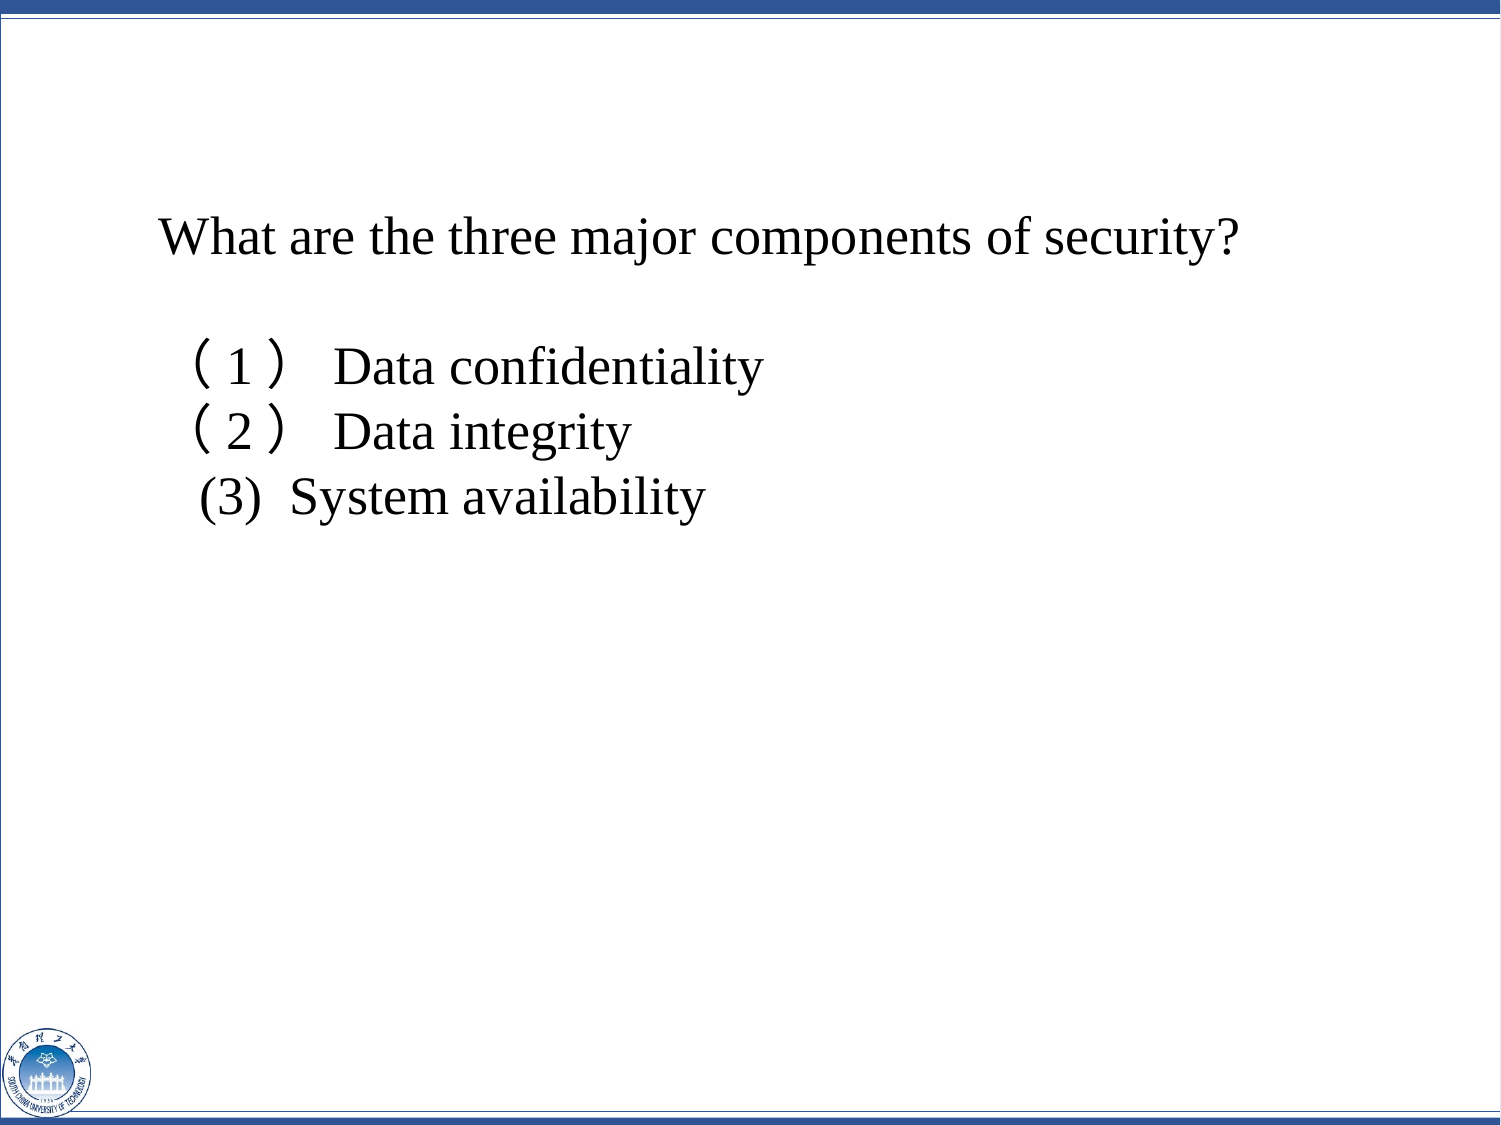

What are the three major components of security?

（1）Data confidentiality
（2）Data integrity
   (3)  System availability